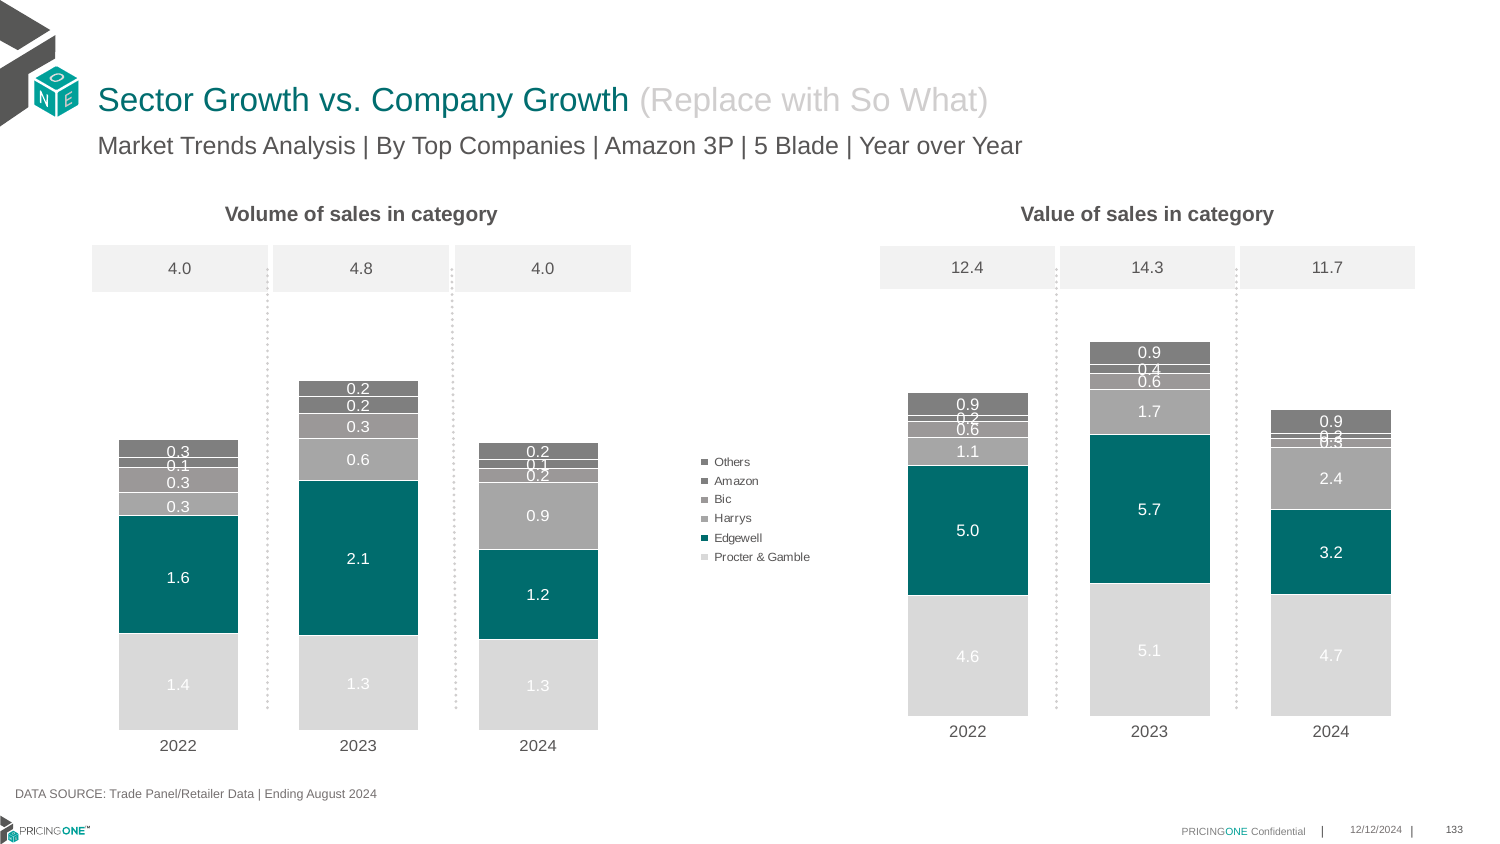

# Sector Growth vs. Company Growth (Replace with So What)
Market Trends Analysis | By Top Companies | Amazon 3P | 5 Blade | Year over Year
| Value of sales in category |  |  |
| --- | --- | --- |
| 12.4 | 14.3 | 11.7 |
| Volume of sales in category |  |  |
| --- | --- | --- |
| 4.0 | 4.8 | 4.0 |

### Chart

| Category | Procter & Gamble | Edgewell | Harrys | Bic | Amazon | Others |
|---|---|---|---|---|---|---|
| 2022 | 4.611351 | 4.9648 | 1.066596 | 0.634231 | 0.211237 | 0.893113 |
| 2023 | 5.072716 | 5.704556 | 1.716804 | 0.593473 | 0.354529 | 0.88762 |
| 2024 | 4.651049 | 3.241645 | 2.383095 | 0.344254 | 0.177445 | 0.910221 |

### Chart

| Category | Procter & Gamble | Edgewell | Harrys | Bic | Amazon | Others |
|---|---|---|---|---|---|---|
| 2022 | 1.350411 | 1.63135 | 0.317999 | 0.338461 | 0.138703 | 0.252194 |
| 2023 | 1.31097 | 2.145426 | 0.581858 | 0.346002 | 0.236245 | 0.220426 |
| 2024 | 1.263755 | 1.241774 | 0.935407 | 0.188895 | 0.120758 | 0.232076 |
DATA SOURCE: Trade Panel/Retailer Data | Ending August 2024

12/12/2024
133